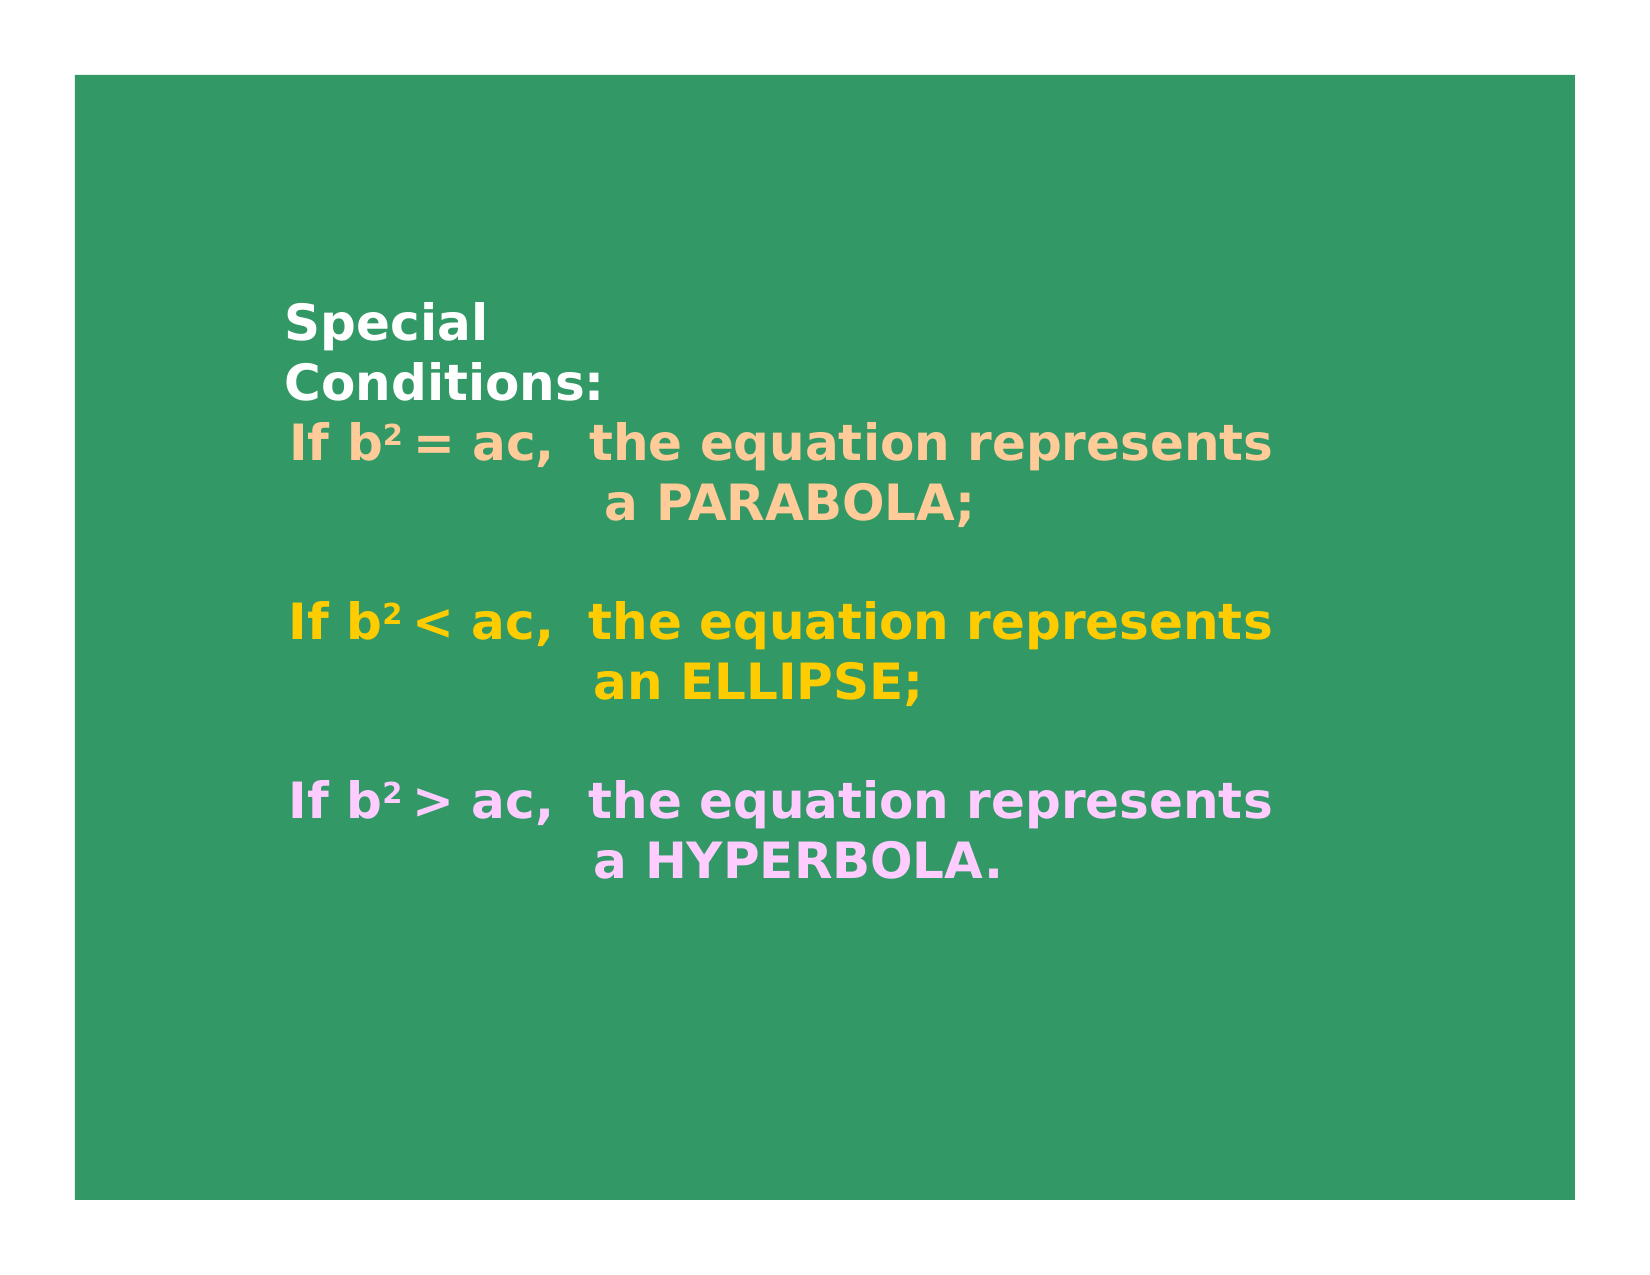

# Special Conditions:
If b2 = ac,	the equation represents  a PARABOLA;

If b2 < ac,	the equation represents
an ELLIPSE;

If b2 > ac,	the equation represents
a HYPERBOLA.